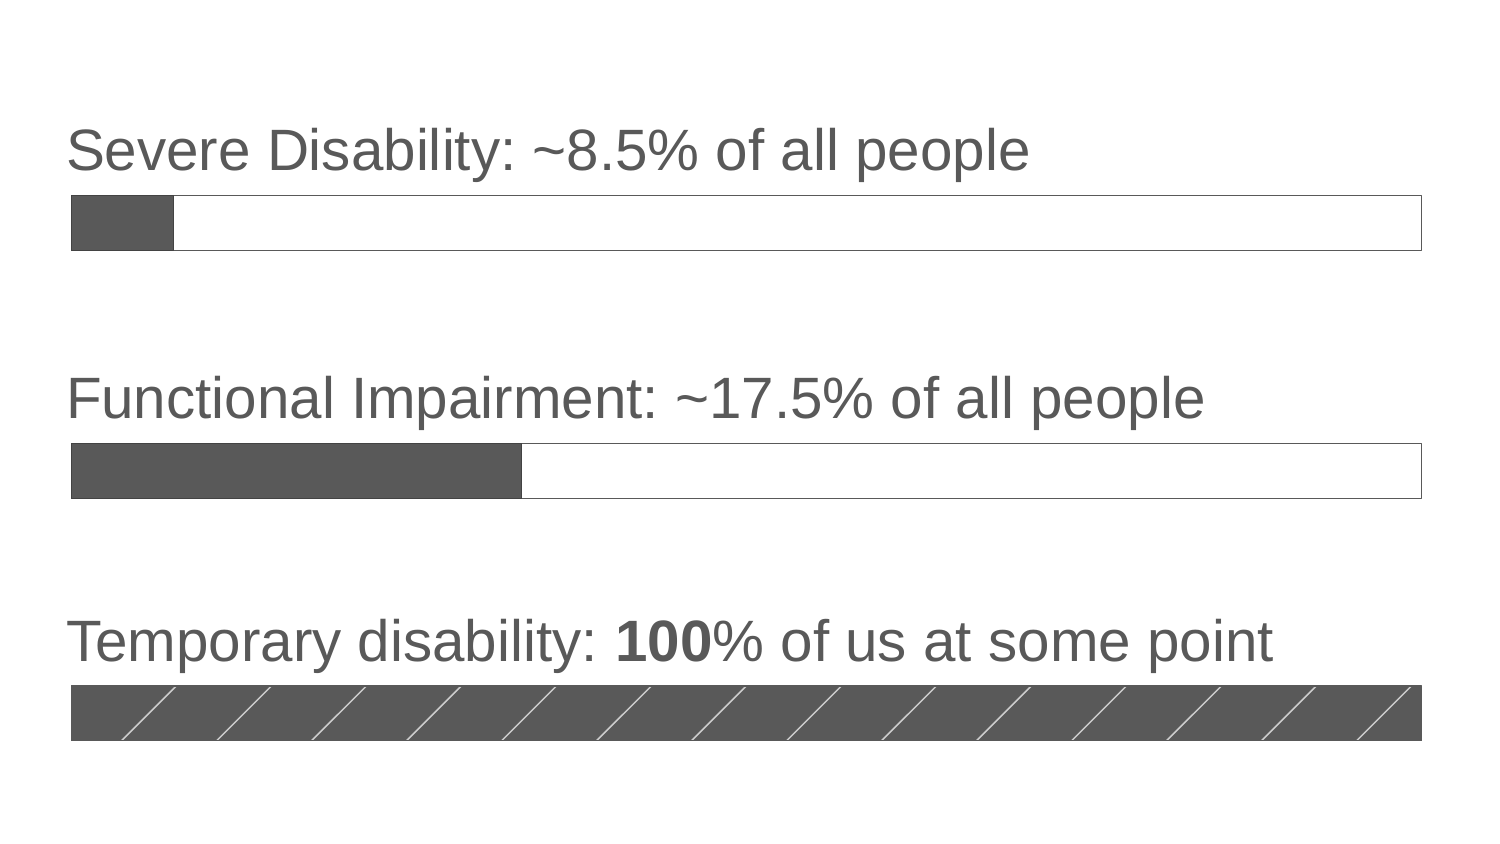

# Severe Disability: ~8.5% of all people

Functional Impairment: ~17.5% of all people

Temporary disability: 100% of us at some point